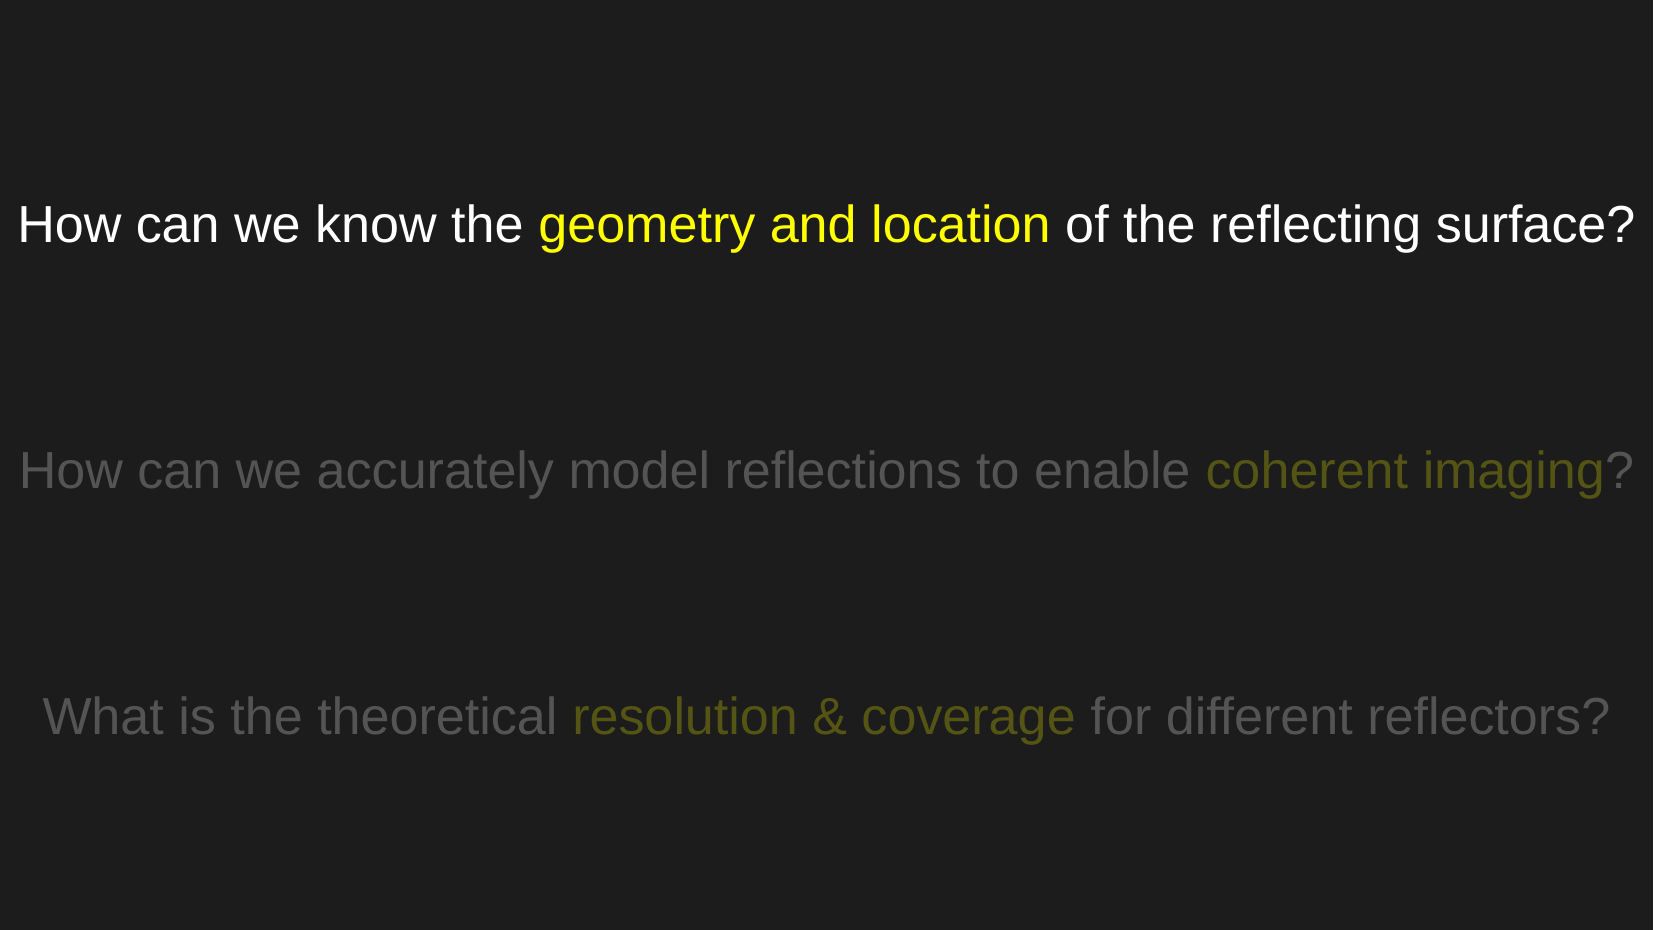

How can we know the geometry and location of the reflecting surface?
How can we accurately model reflections to enable coherent imaging?

What is the theoretical resolution & coverage for different reflectors?